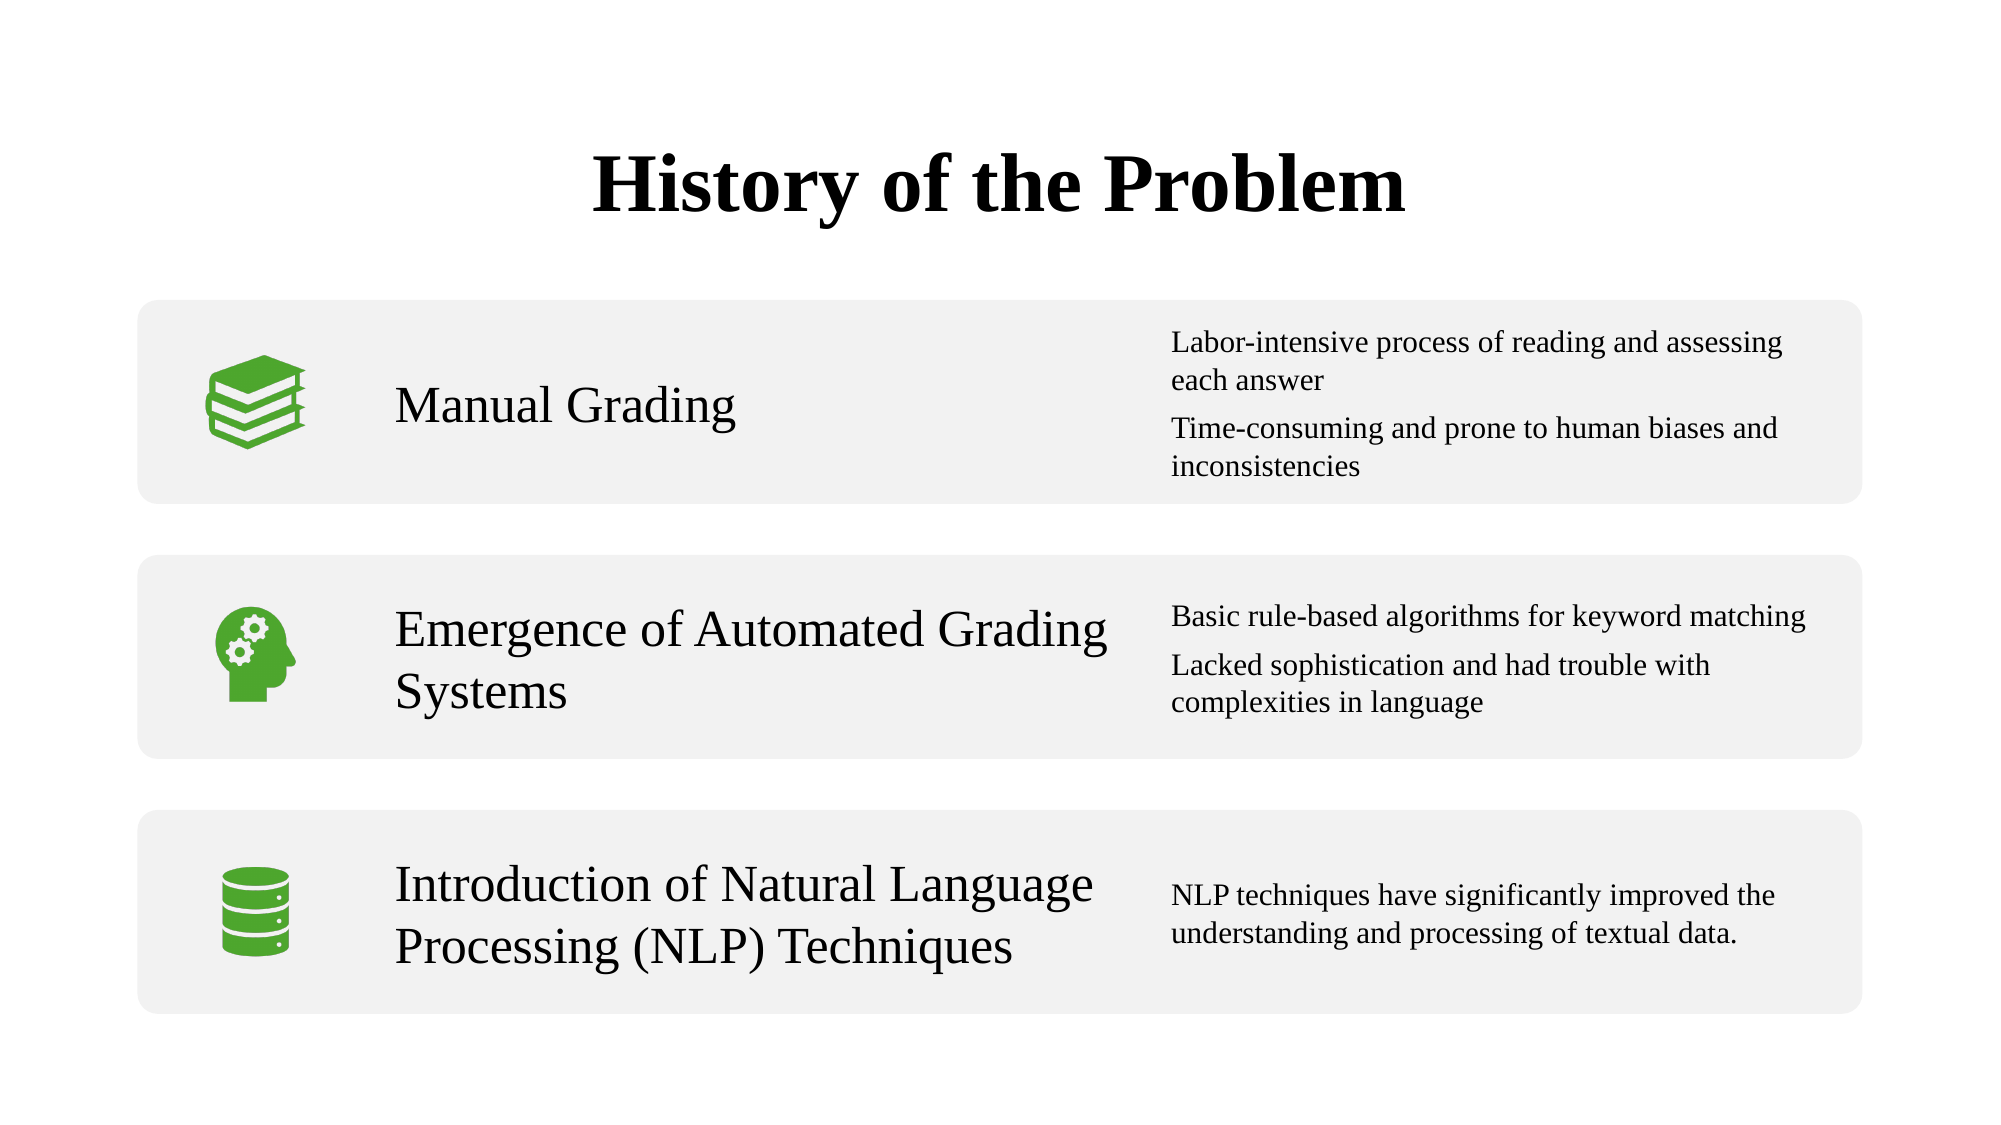

# History of the Problem
Manual Grading
Labor-intensive process of reading and assessing each answer
Time-consuming and prone to human biases and inconsistencies
Emergence of Automated Grading Systems
Basic rule-based algorithms for keyword matching
Lacked sophistication and had trouble with complexities in language
Introduction of Natural Language Processing (NLP) Techniques
NLP techniques have significantly improved the understanding and processing of textual data.